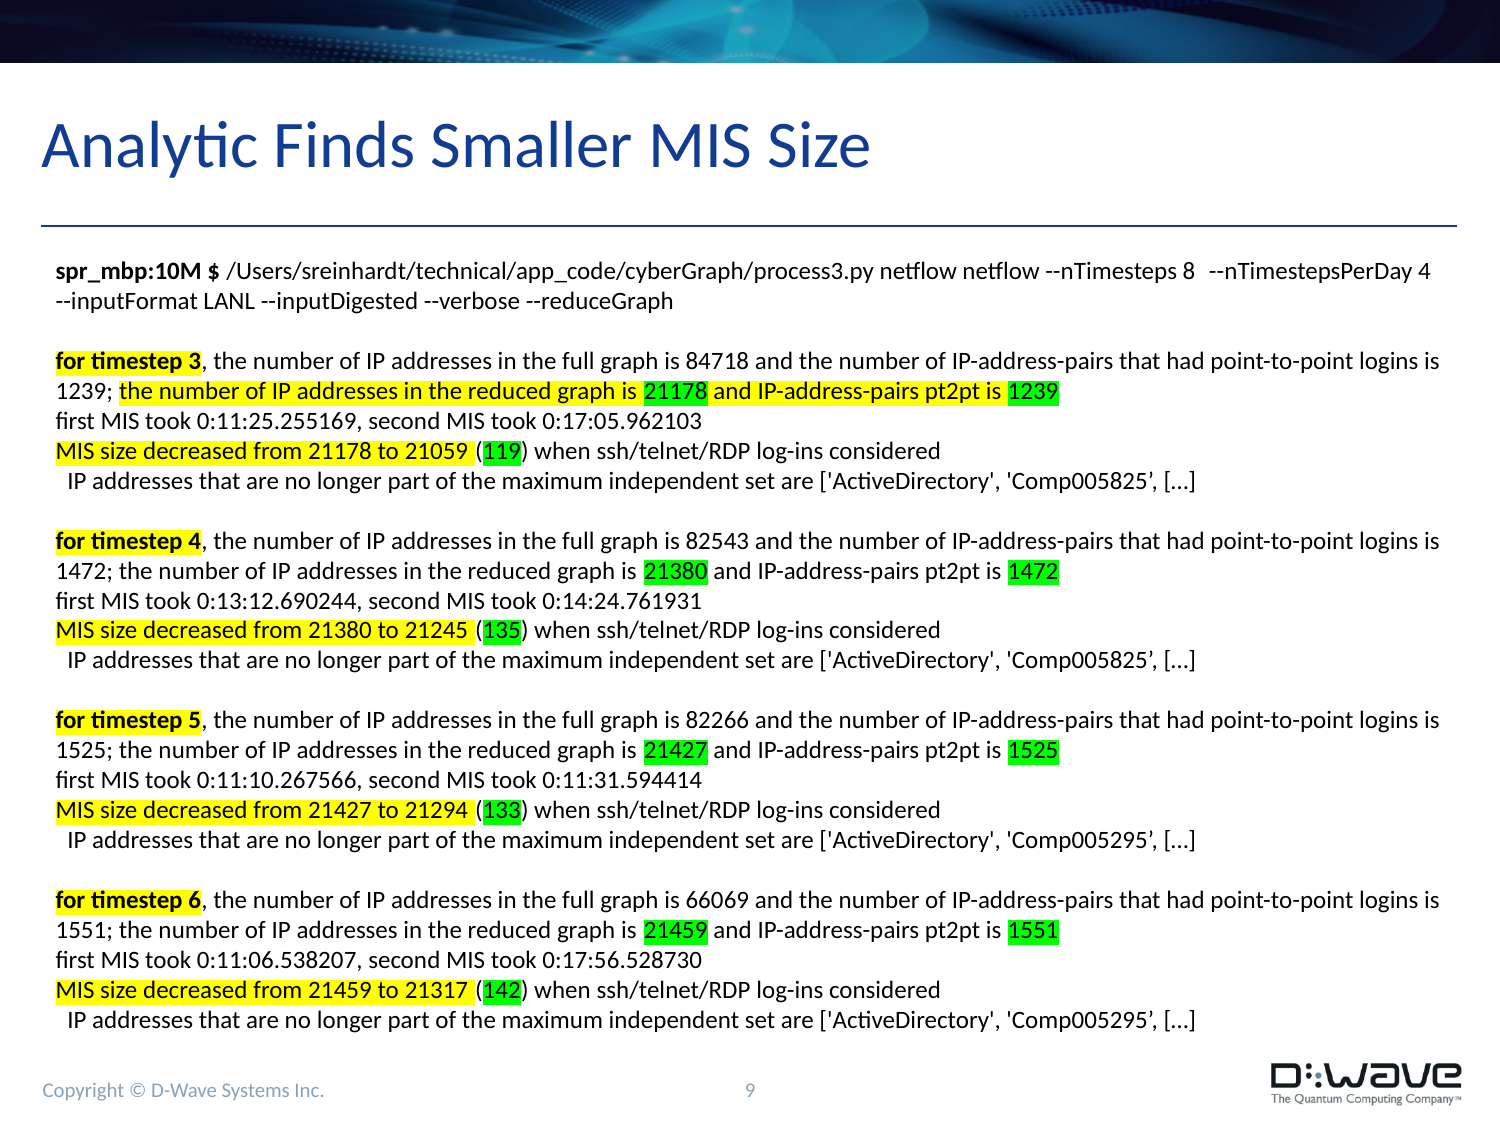

# Analytic Finds Smaller MIS Size
spr_mbp:10M $ /Users/sreinhardt/technical/app_code/cyberGraph/process3.py netflow netflow --nTimesteps 8  --nTimestepsPerDay 4 --inputFormat LANL --inputDigested --verbose --reduceGraph

for timestep 3, the number of IP addresses in the full graph is 84718 and the number of IP-address-pairs that had point-to-point logins is 1239; the number of IP addresses in the reduced graph is 21178 and IP-address-pairs pt2pt is 1239
first MIS took 0:11:25.255169, second MIS took 0:17:05.962103
MIS size decreased from 21178 to 21059 (119) when ssh/telnet/RDP log-ins considered
  IP addresses that are no longer part of the maximum independent set are ['ActiveDirectory', 'Comp005825’, […]

for timestep 4, the number of IP addresses in the full graph is 82543 and the number of IP-address-pairs that had point-to-point logins is 1472; the number of IP addresses in the reduced graph is 21380 and IP-address-pairs pt2pt is 1472
first MIS took 0:13:12.690244, second MIS took 0:14:24.761931
MIS size decreased from 21380 to 21245 (135) when ssh/telnet/RDP log-ins considered
  IP addresses that are no longer part of the maximum independent set are ['ActiveDirectory', 'Comp005825’, […]

for timestep 5, the number of IP addresses in the full graph is 82266 and the number of IP-address-pairs that had point-to-point logins is 1525; the number of IP addresses in the reduced graph is 21427 and IP-address-pairs pt2pt is 1525
first MIS took 0:11:10.267566, second MIS took 0:11:31.594414
MIS size decreased from 21427 to 21294 (133) when ssh/telnet/RDP log-ins considered
  IP addresses that are no longer part of the maximum independent set are ['ActiveDirectory', 'Comp005295’, […]

for timestep 6, the number of IP addresses in the full graph is 66069 and the number of IP-address-pairs that had point-to-point logins is 1551; the number of IP addresses in the reduced graph is 21459 and IP-address-pairs pt2pt is 1551
first MIS took 0:11:06.538207, second MIS took 0:17:56.528730
MIS size decreased from 21459 to 21317 (142) when ssh/telnet/RDP log-ins considered
  IP addresses that are no longer part of the maximum independent set are ['ActiveDirectory', 'Comp005295’, […]